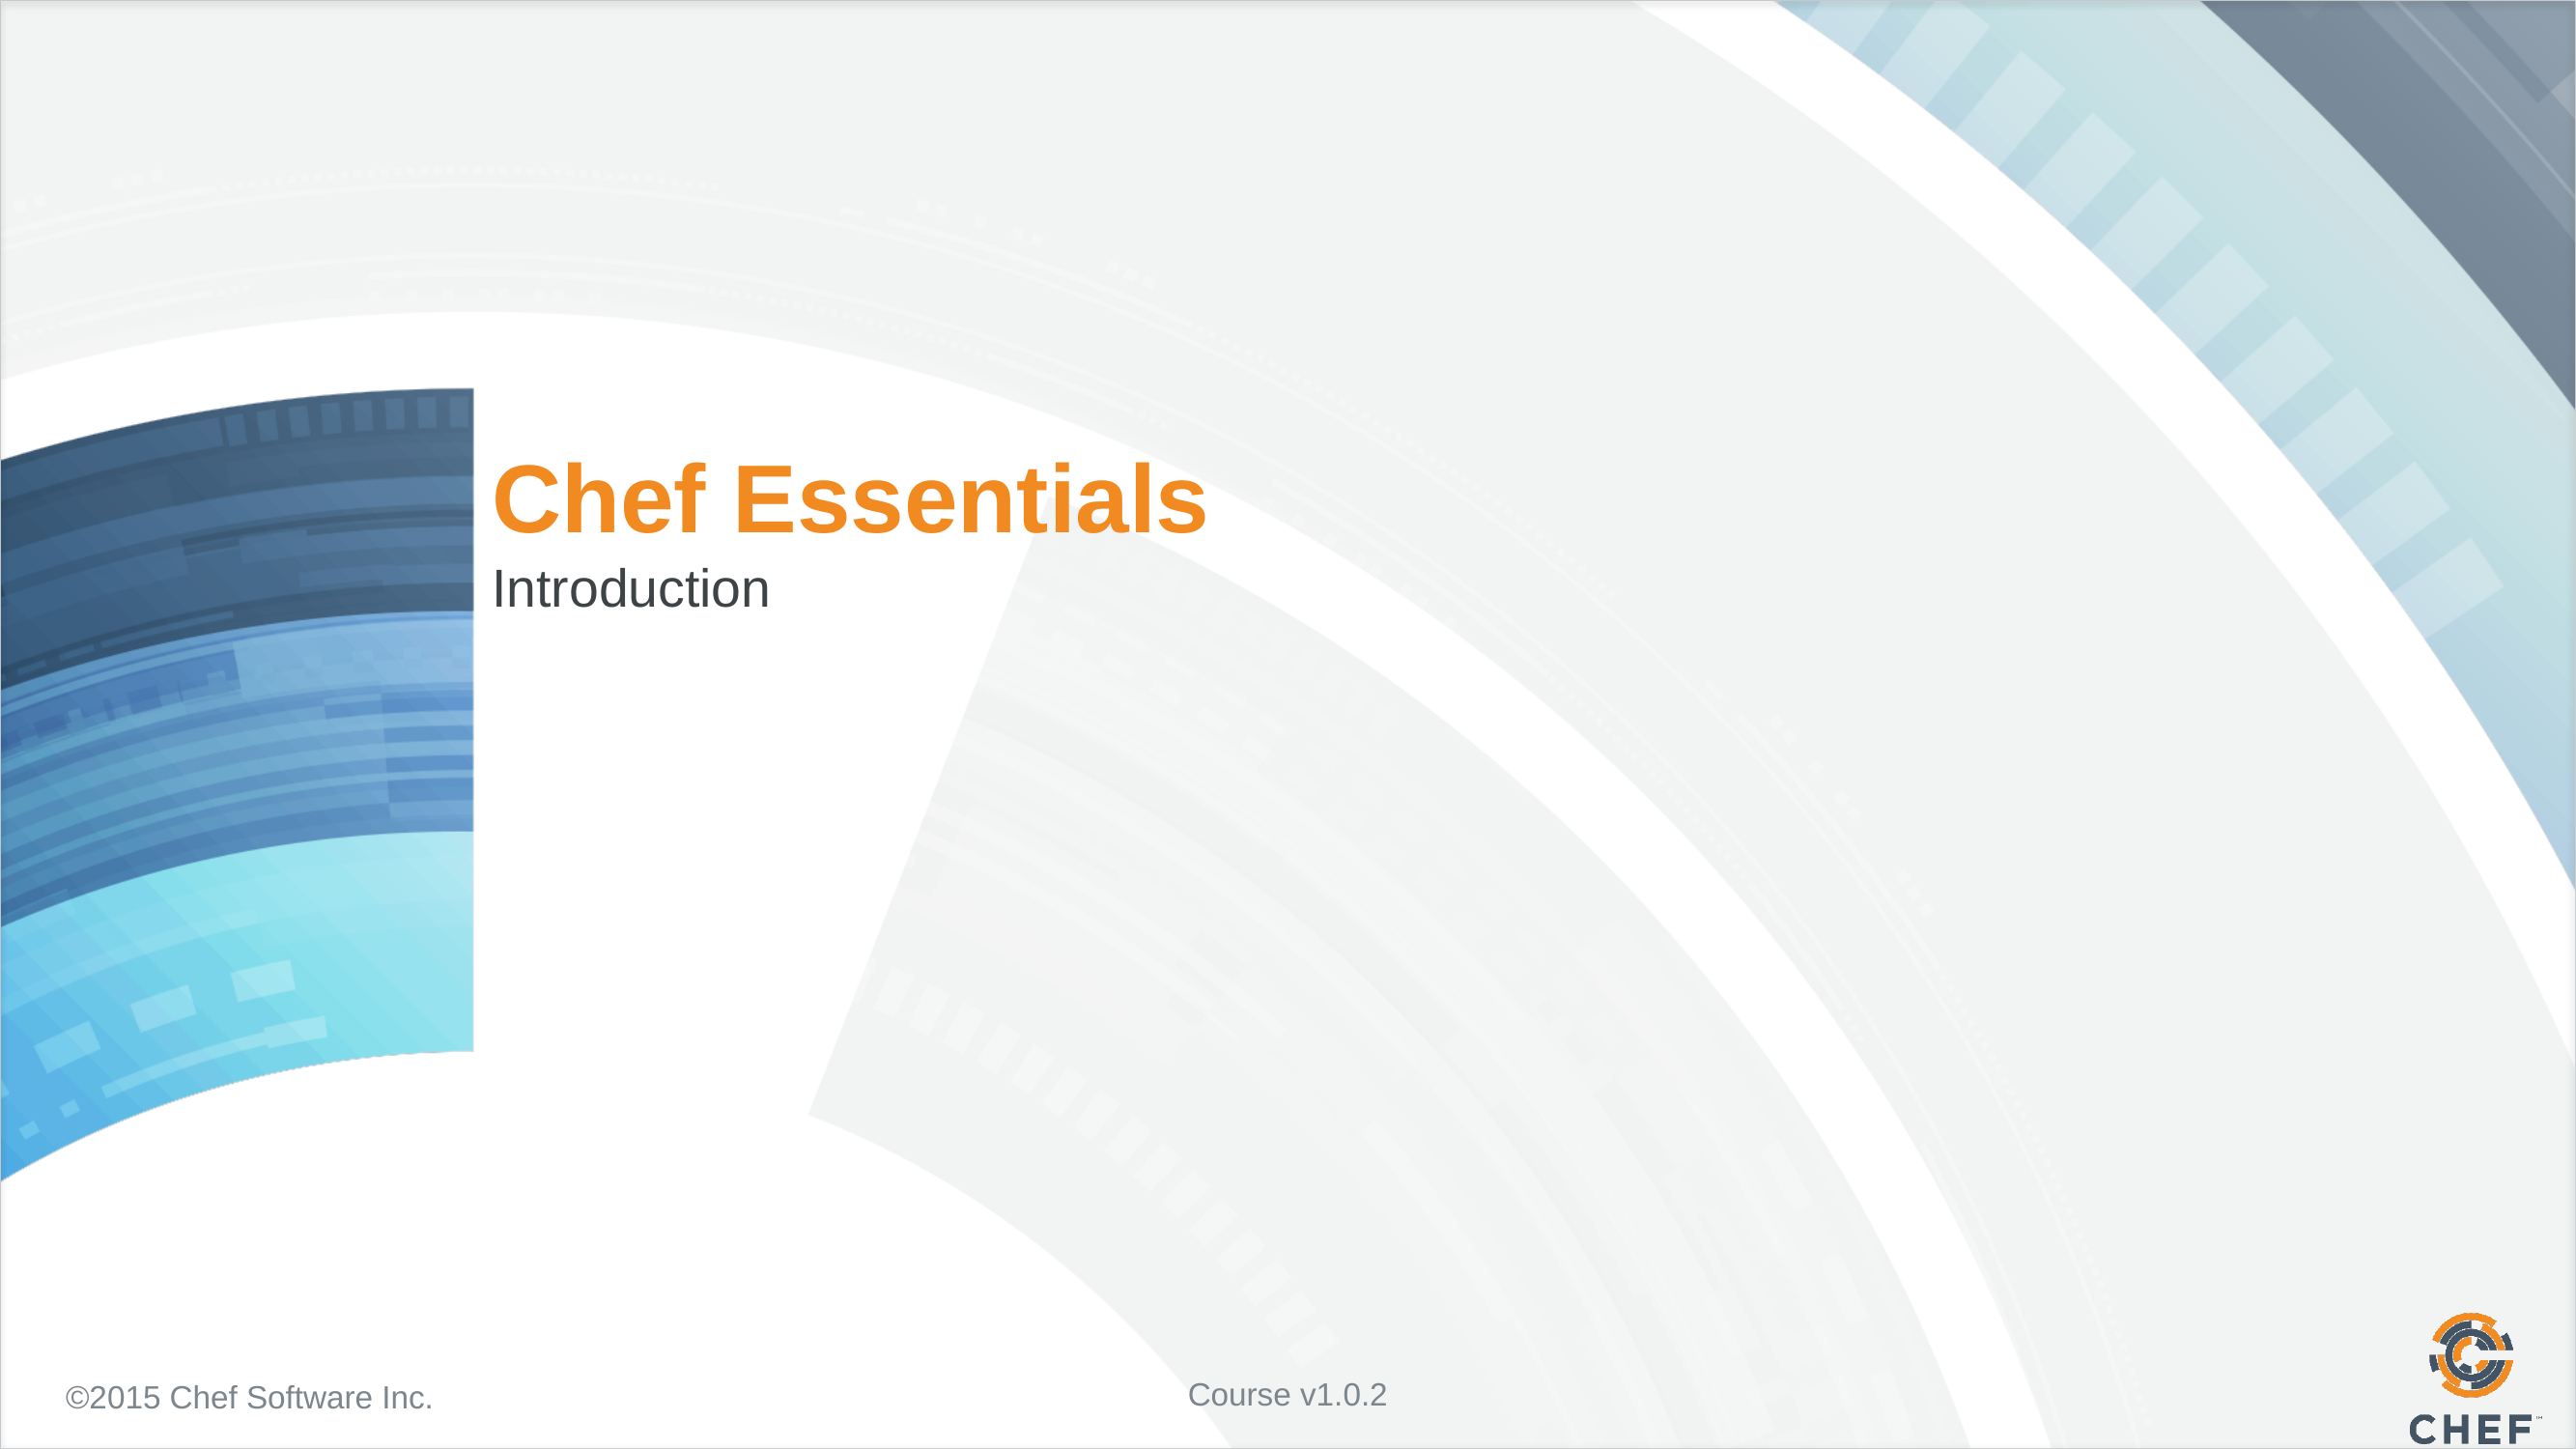

# Chef Essentials
Introduction
Course v1.0.2
©2015 Chef Software Inc.